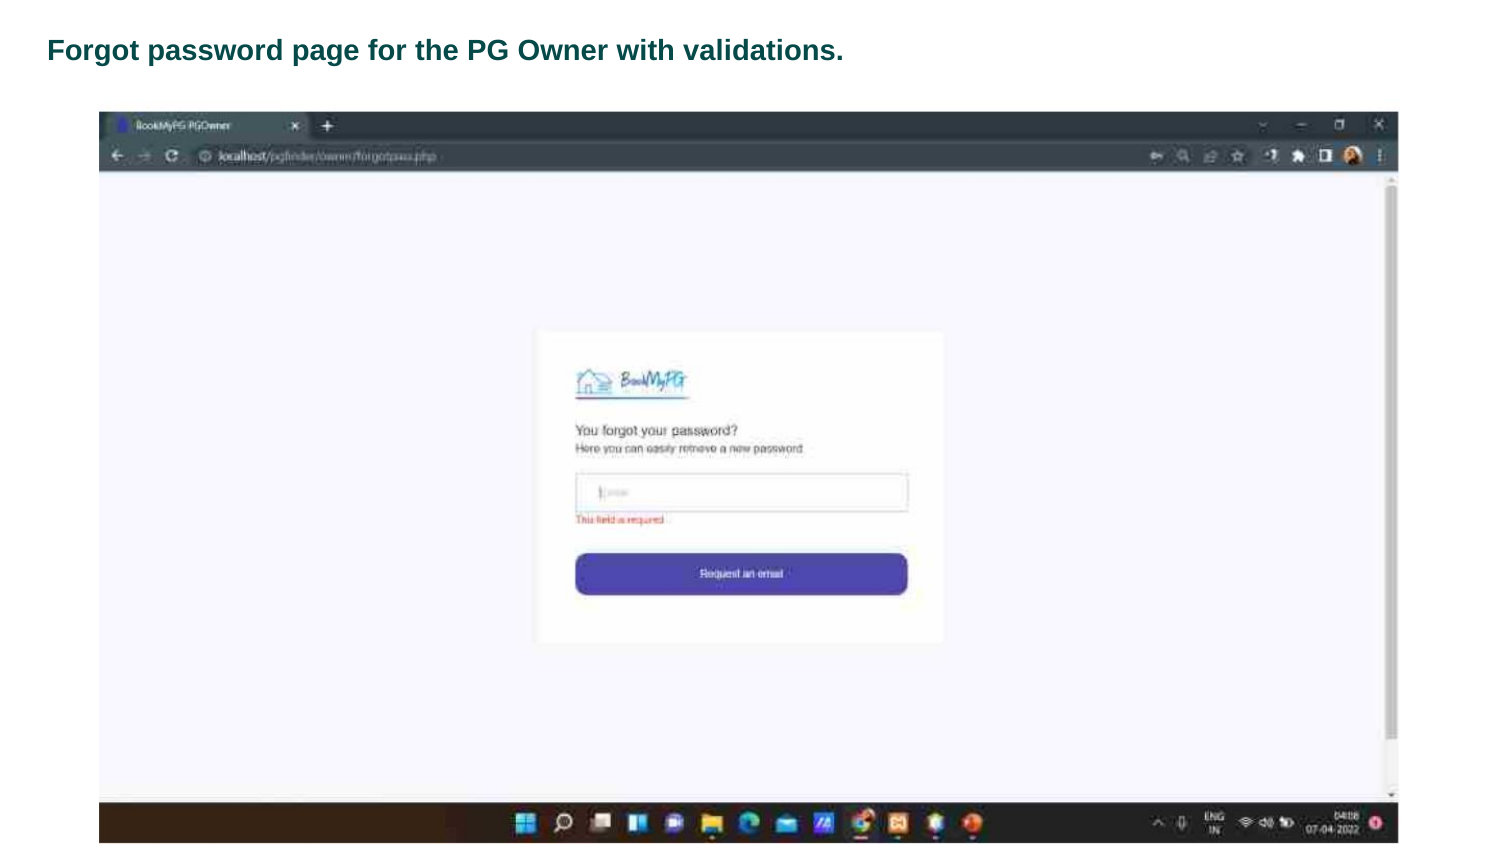

Forgot password page for the PG Owner with validations.